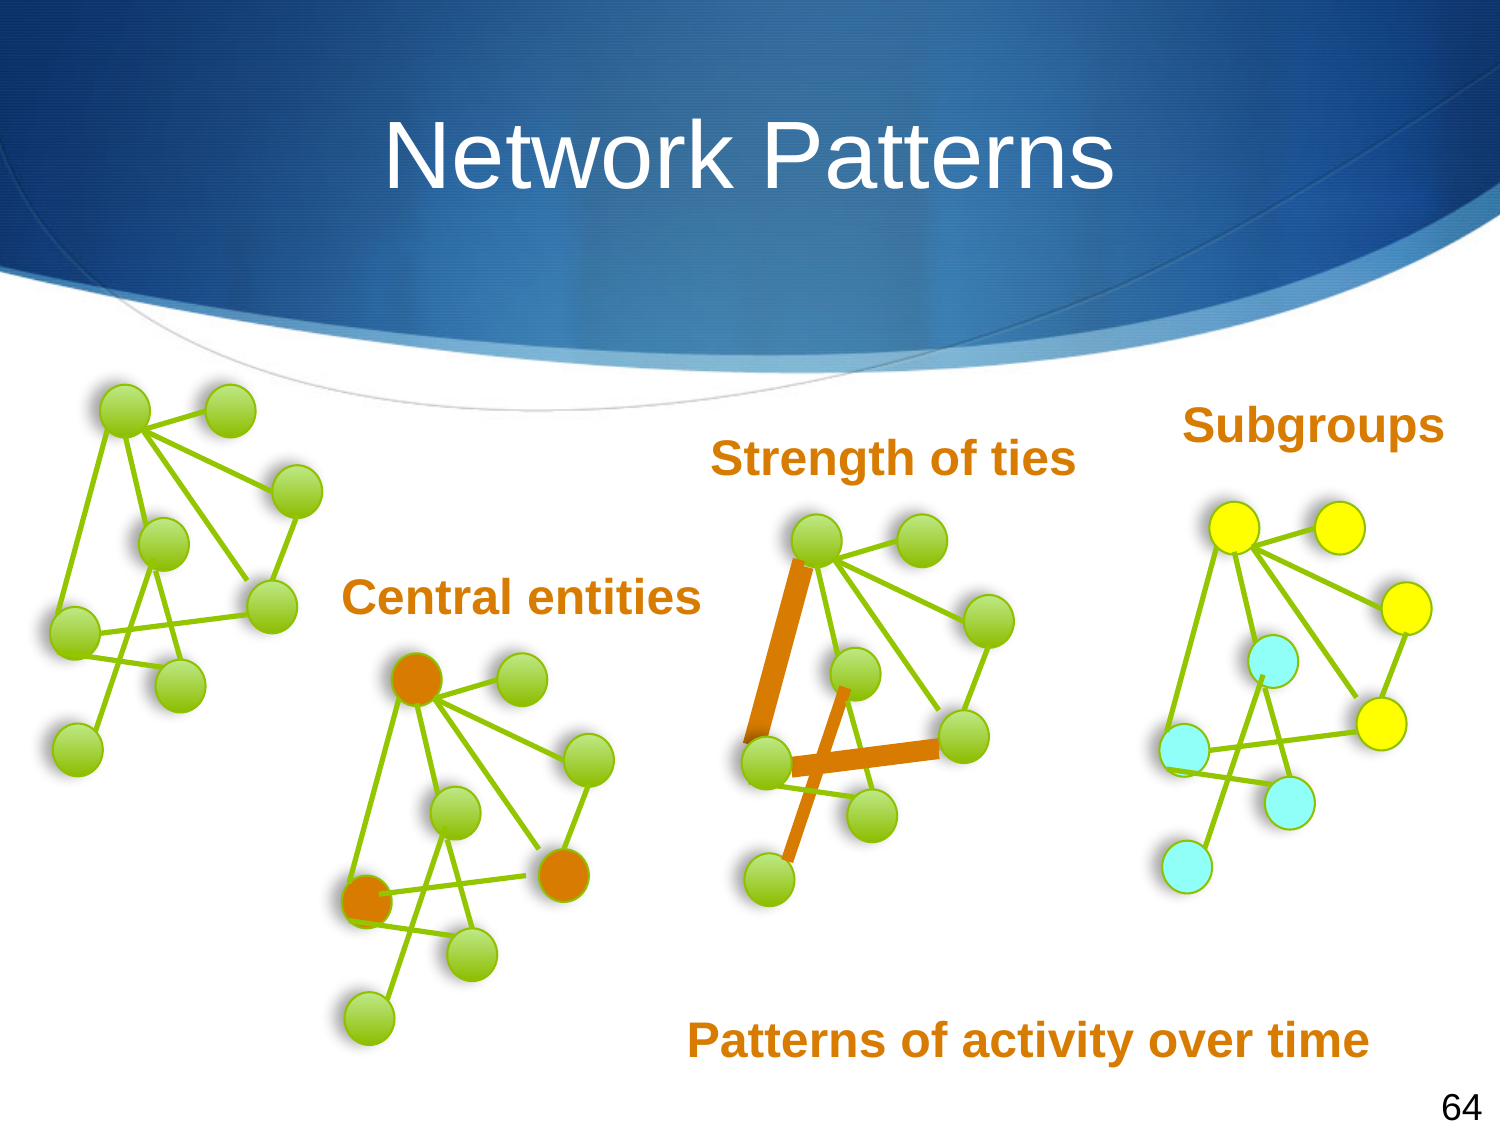

# Network Patterns

Subgroups
Strength of ties

Central entities

Patterns of activity over time
64